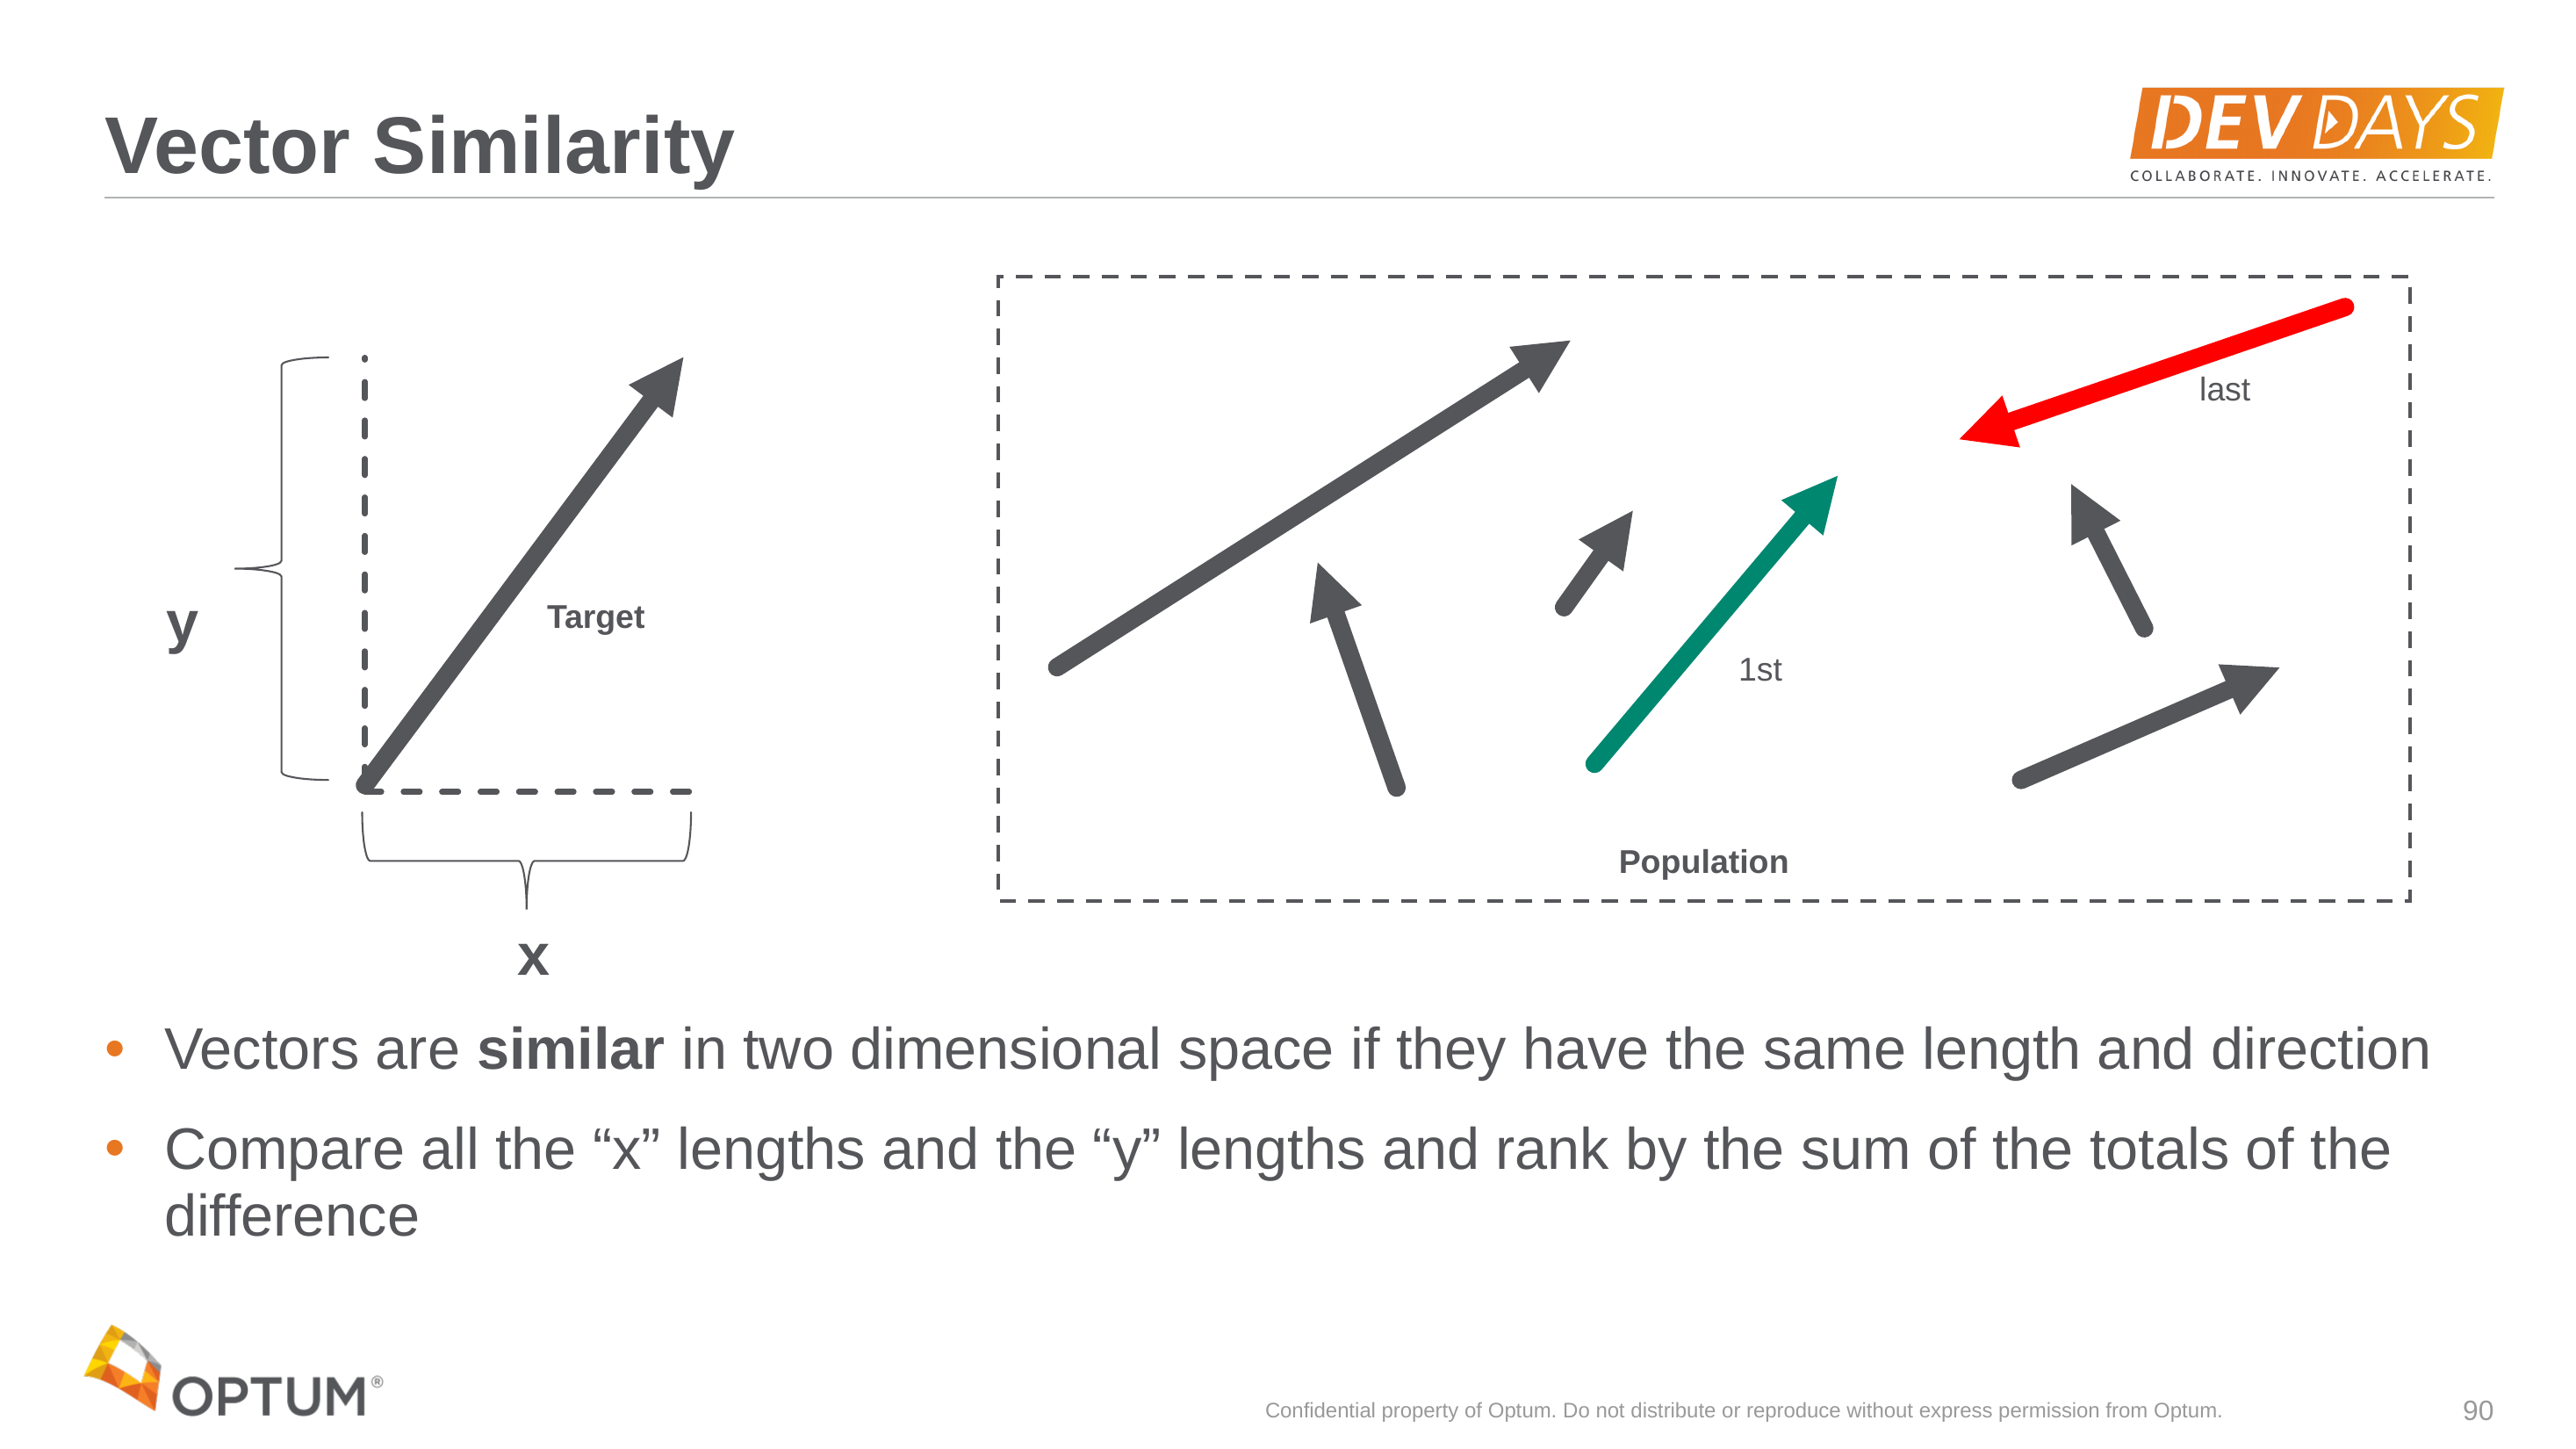

# Vector Similarity

last
y
Target
1st

Population
x
Vectors are similar in two dimensional space if they have the same length and direction
Compare all the “x” lengths and the “y” lengths and rank by the sum of the totals of the difference
Confidential property of Optum. Do not distribute or reproduce without express permission from Optum.
90